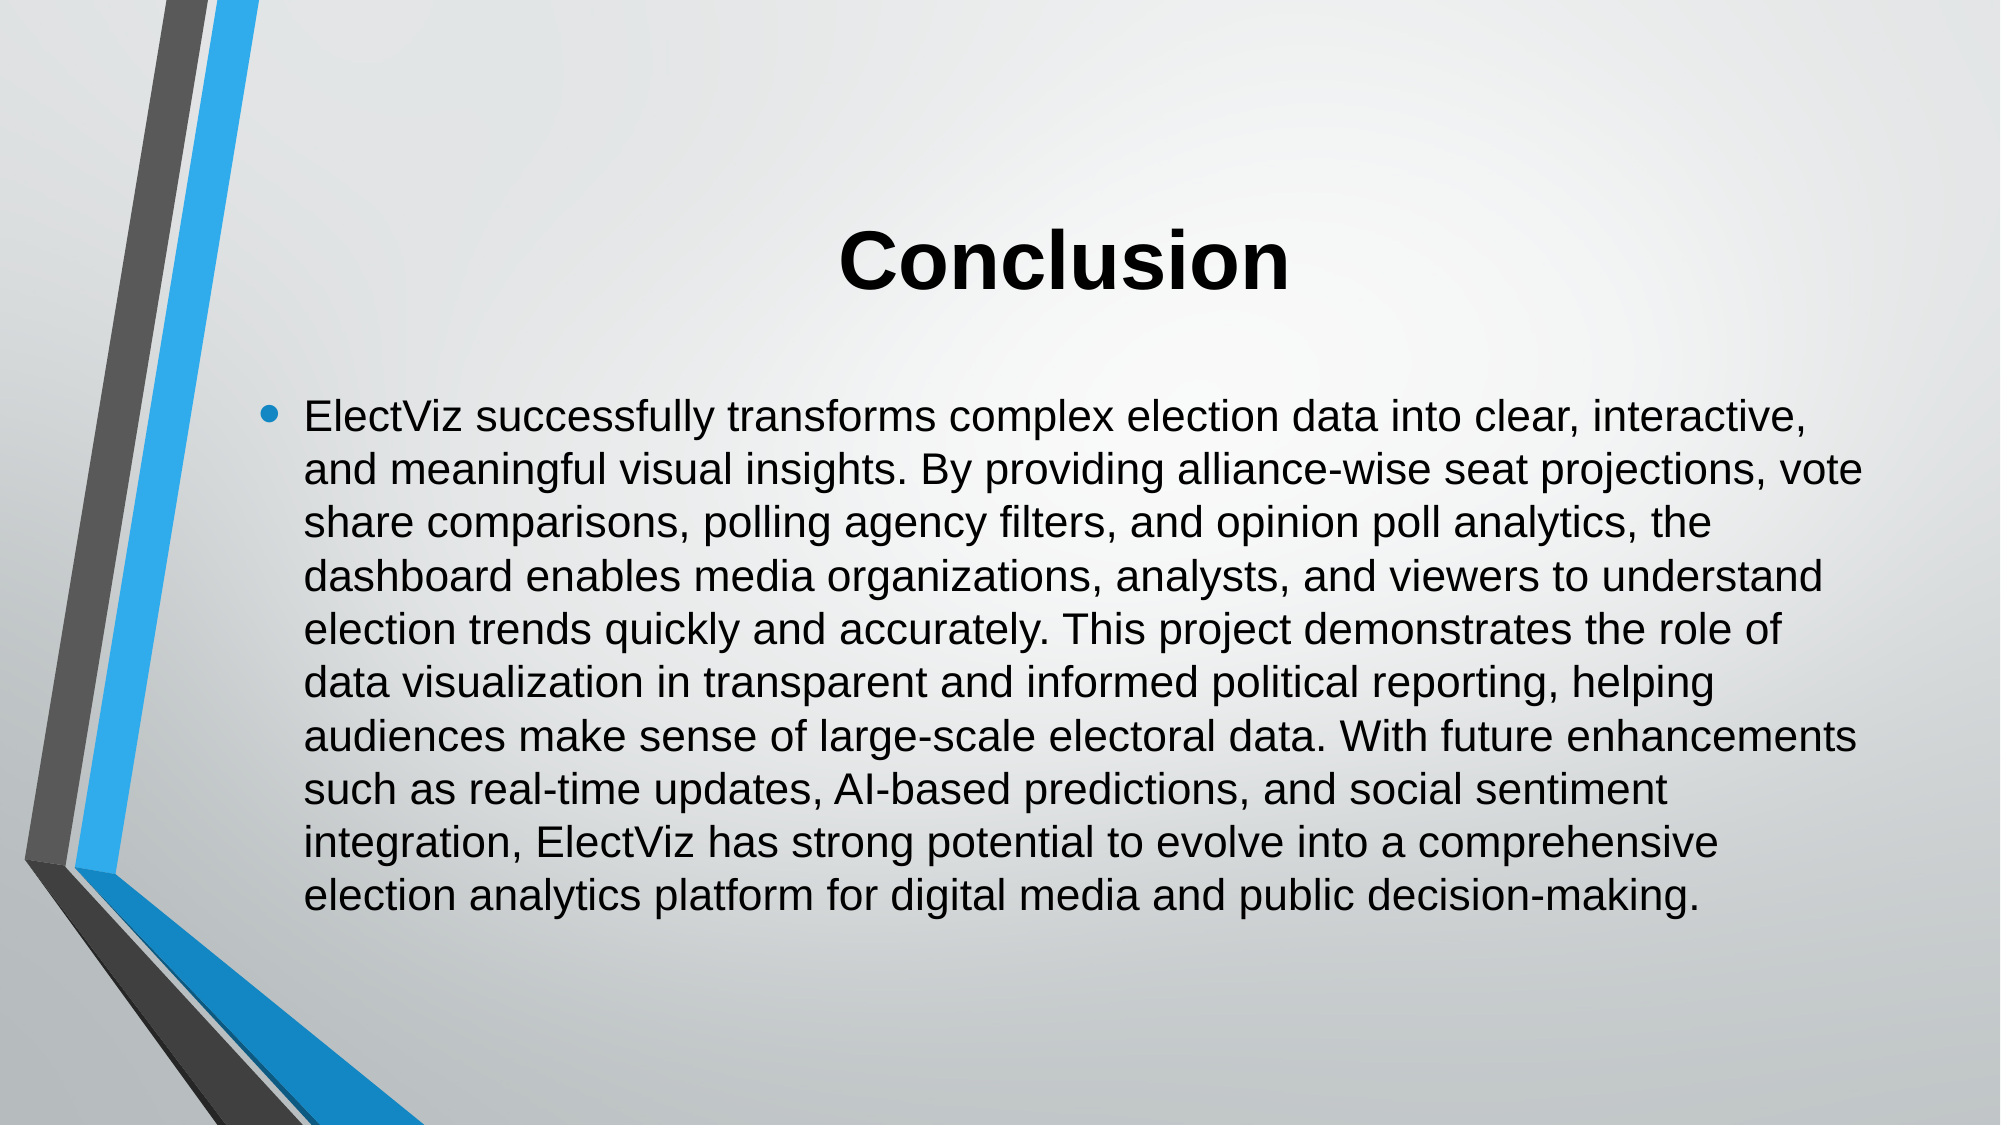

# Conclusion
ElectViz successfully transforms complex election data into clear, interactive, and meaningful visual insights. By providing alliance-wise seat projections, vote share comparisons, polling agency filters, and opinion poll analytics, the dashboard enables media organizations, analysts, and viewers to understand election trends quickly and accurately. This project demonstrates the role of data visualization in transparent and informed political reporting, helping audiences make sense of large-scale electoral data. With future enhancements such as real-time updates, AI-based predictions, and social sentiment integration, ElectViz has strong potential to evolve into a comprehensive election analytics platform for digital media and public decision-making.